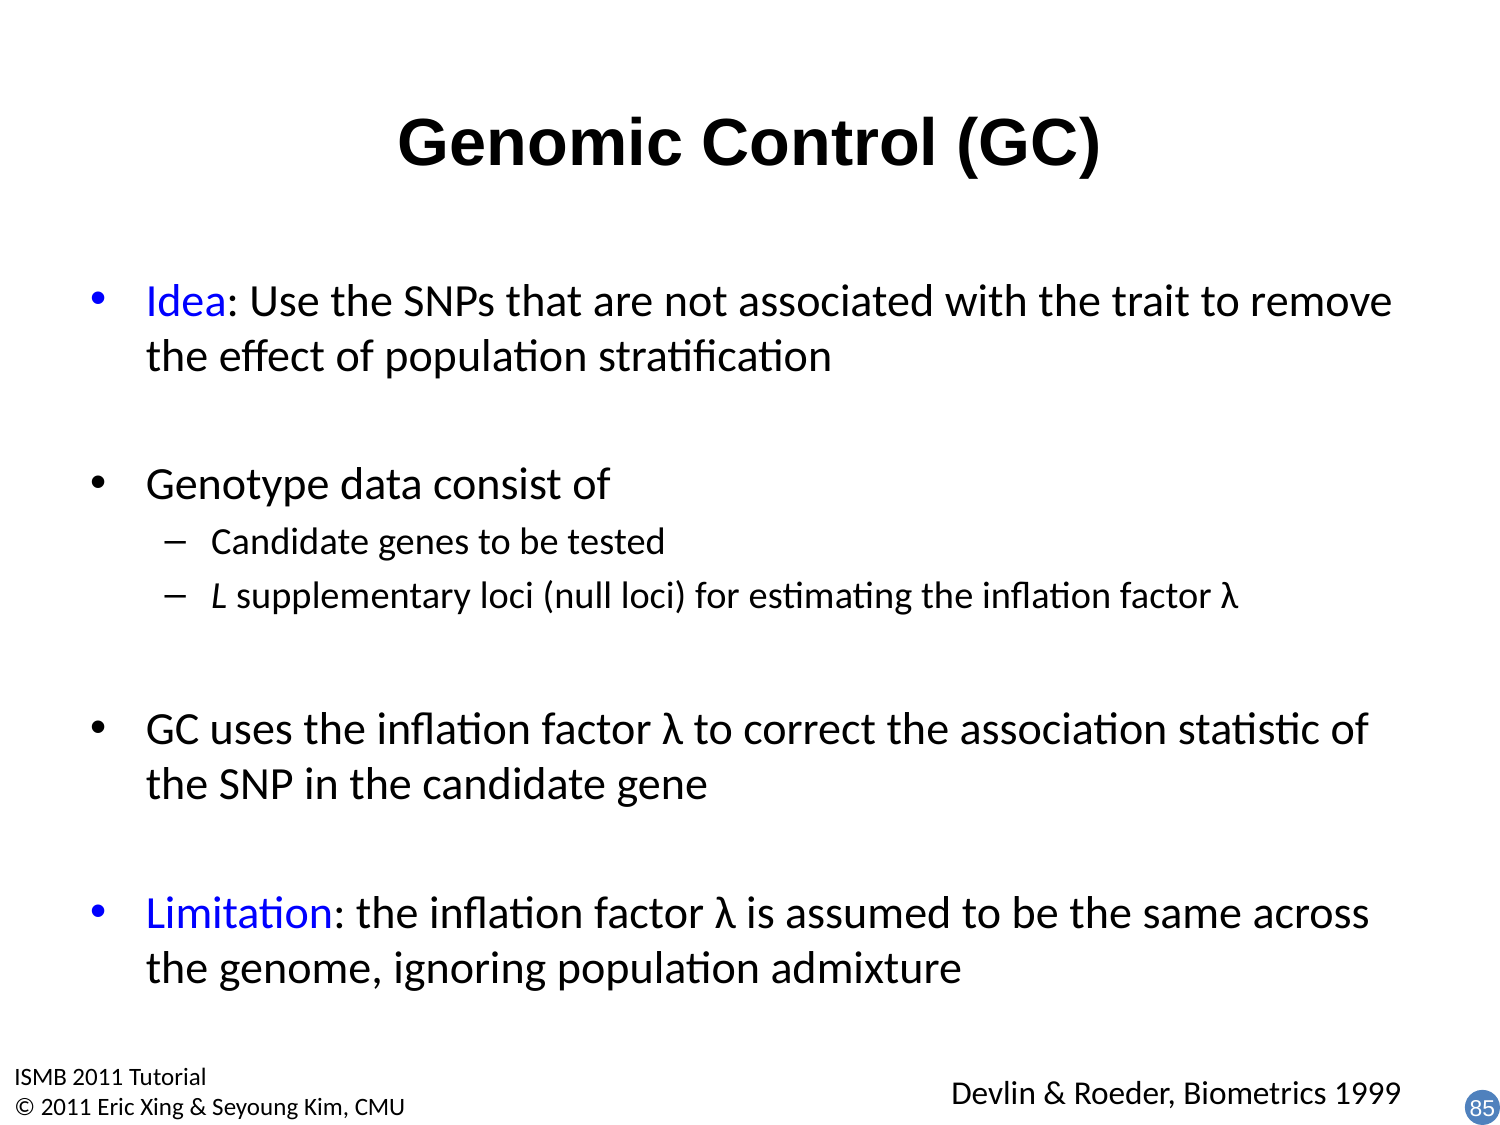

# Genomic Control (GC)
Idea: Use the SNPs that are not associated with the trait to remove the effect of population stratification

Genotype data consist of
Candidate genes to be tested
L supplementary loci (null loci) for estimating the inflation factor λ

GC uses the inflation factor λ to correct the association statistic of the SNP in the candidate gene

Limitation: the inflation factor λ is assumed to be the same across the genome, ignoring population admixture
Devlin & Roeder, Biometrics 1999